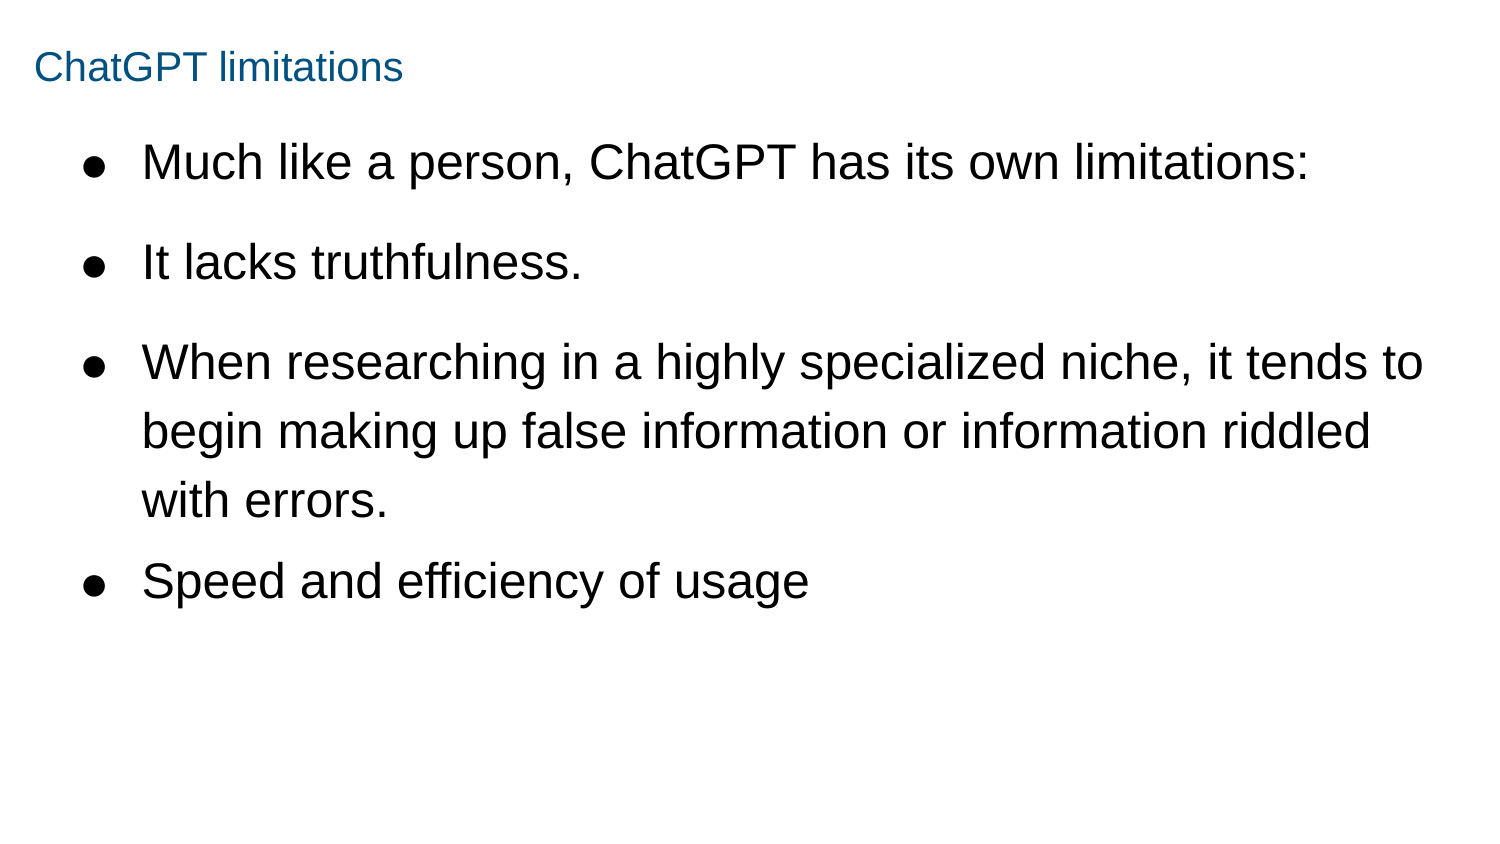

ChatGPT limitations
Much like a person, ChatGPT has its own limitations:
It lacks truthfulness.
When researching in a highly specialized niche, it tends to begin making up false information or information riddled with errors.
Speed and efficiency of usage